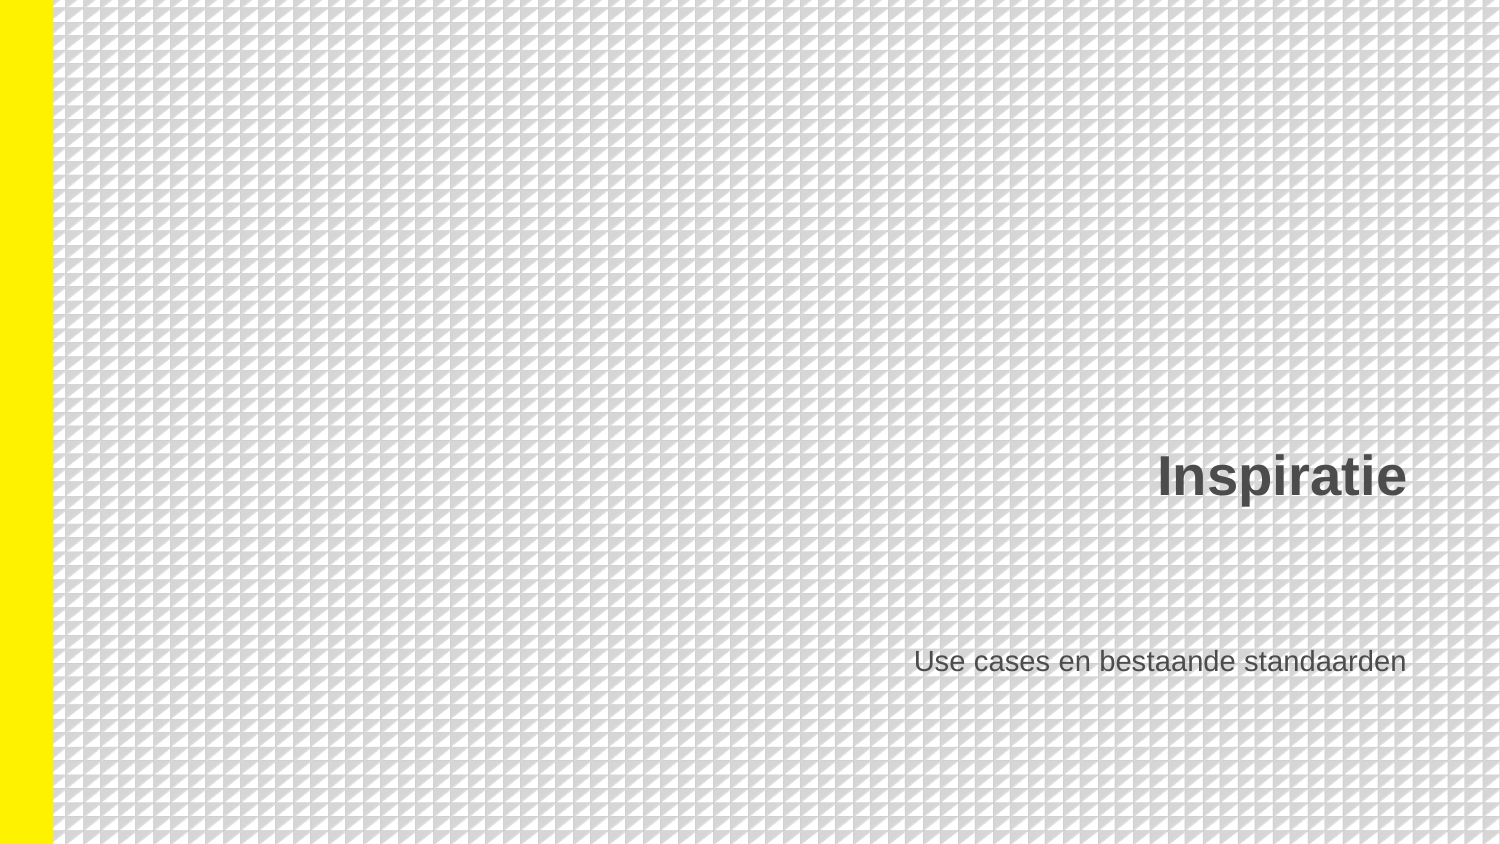

# Inspiratie

Use cases en bestaande standaarden